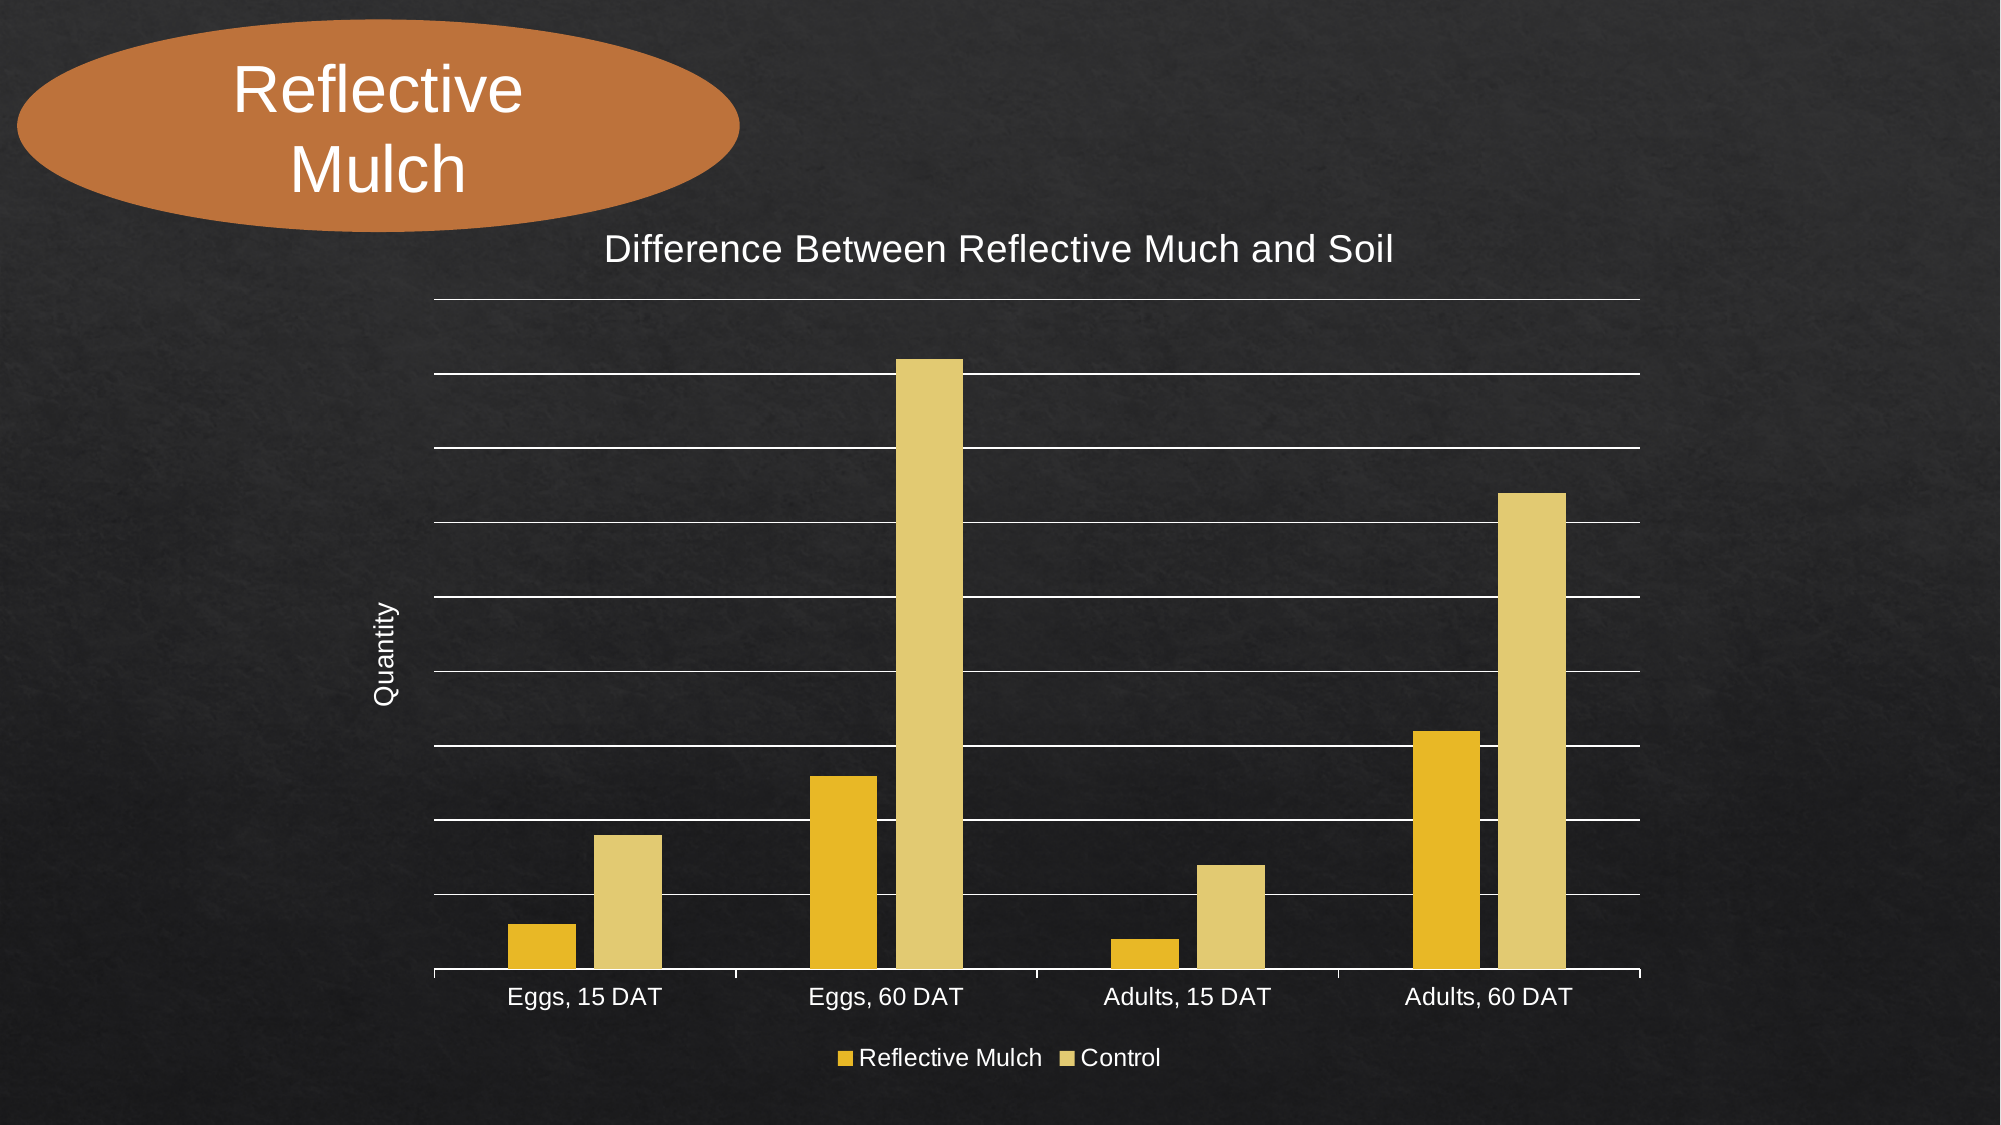

Reflective Mulch

### Chart: Difference Between Reflective Much and Soil

| Category | Reflective Mulch | Control |
|---|---|---|
| Eggs, 15 DAT | 0.6 | 1.8 |
| Eggs, 60 DAT | 2.6 | 8.2 |
| Adults, 15 DAT | 0.4 | 1.4 |
| Adults, 60 DAT | 3.2 | 6.4 |